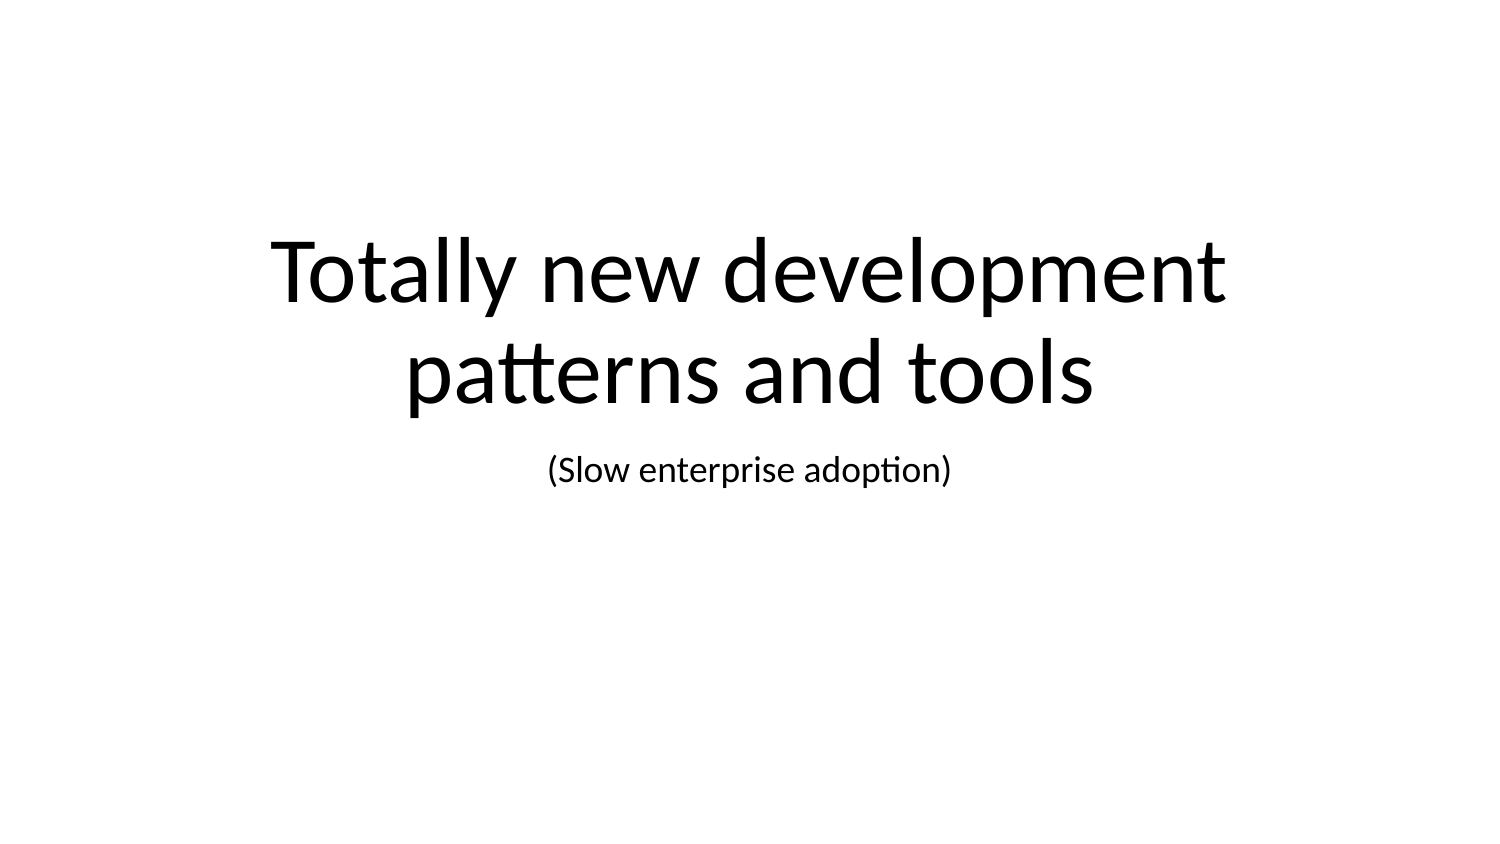

# Totally new development patterns and tools
(Slow enterprise adoption)